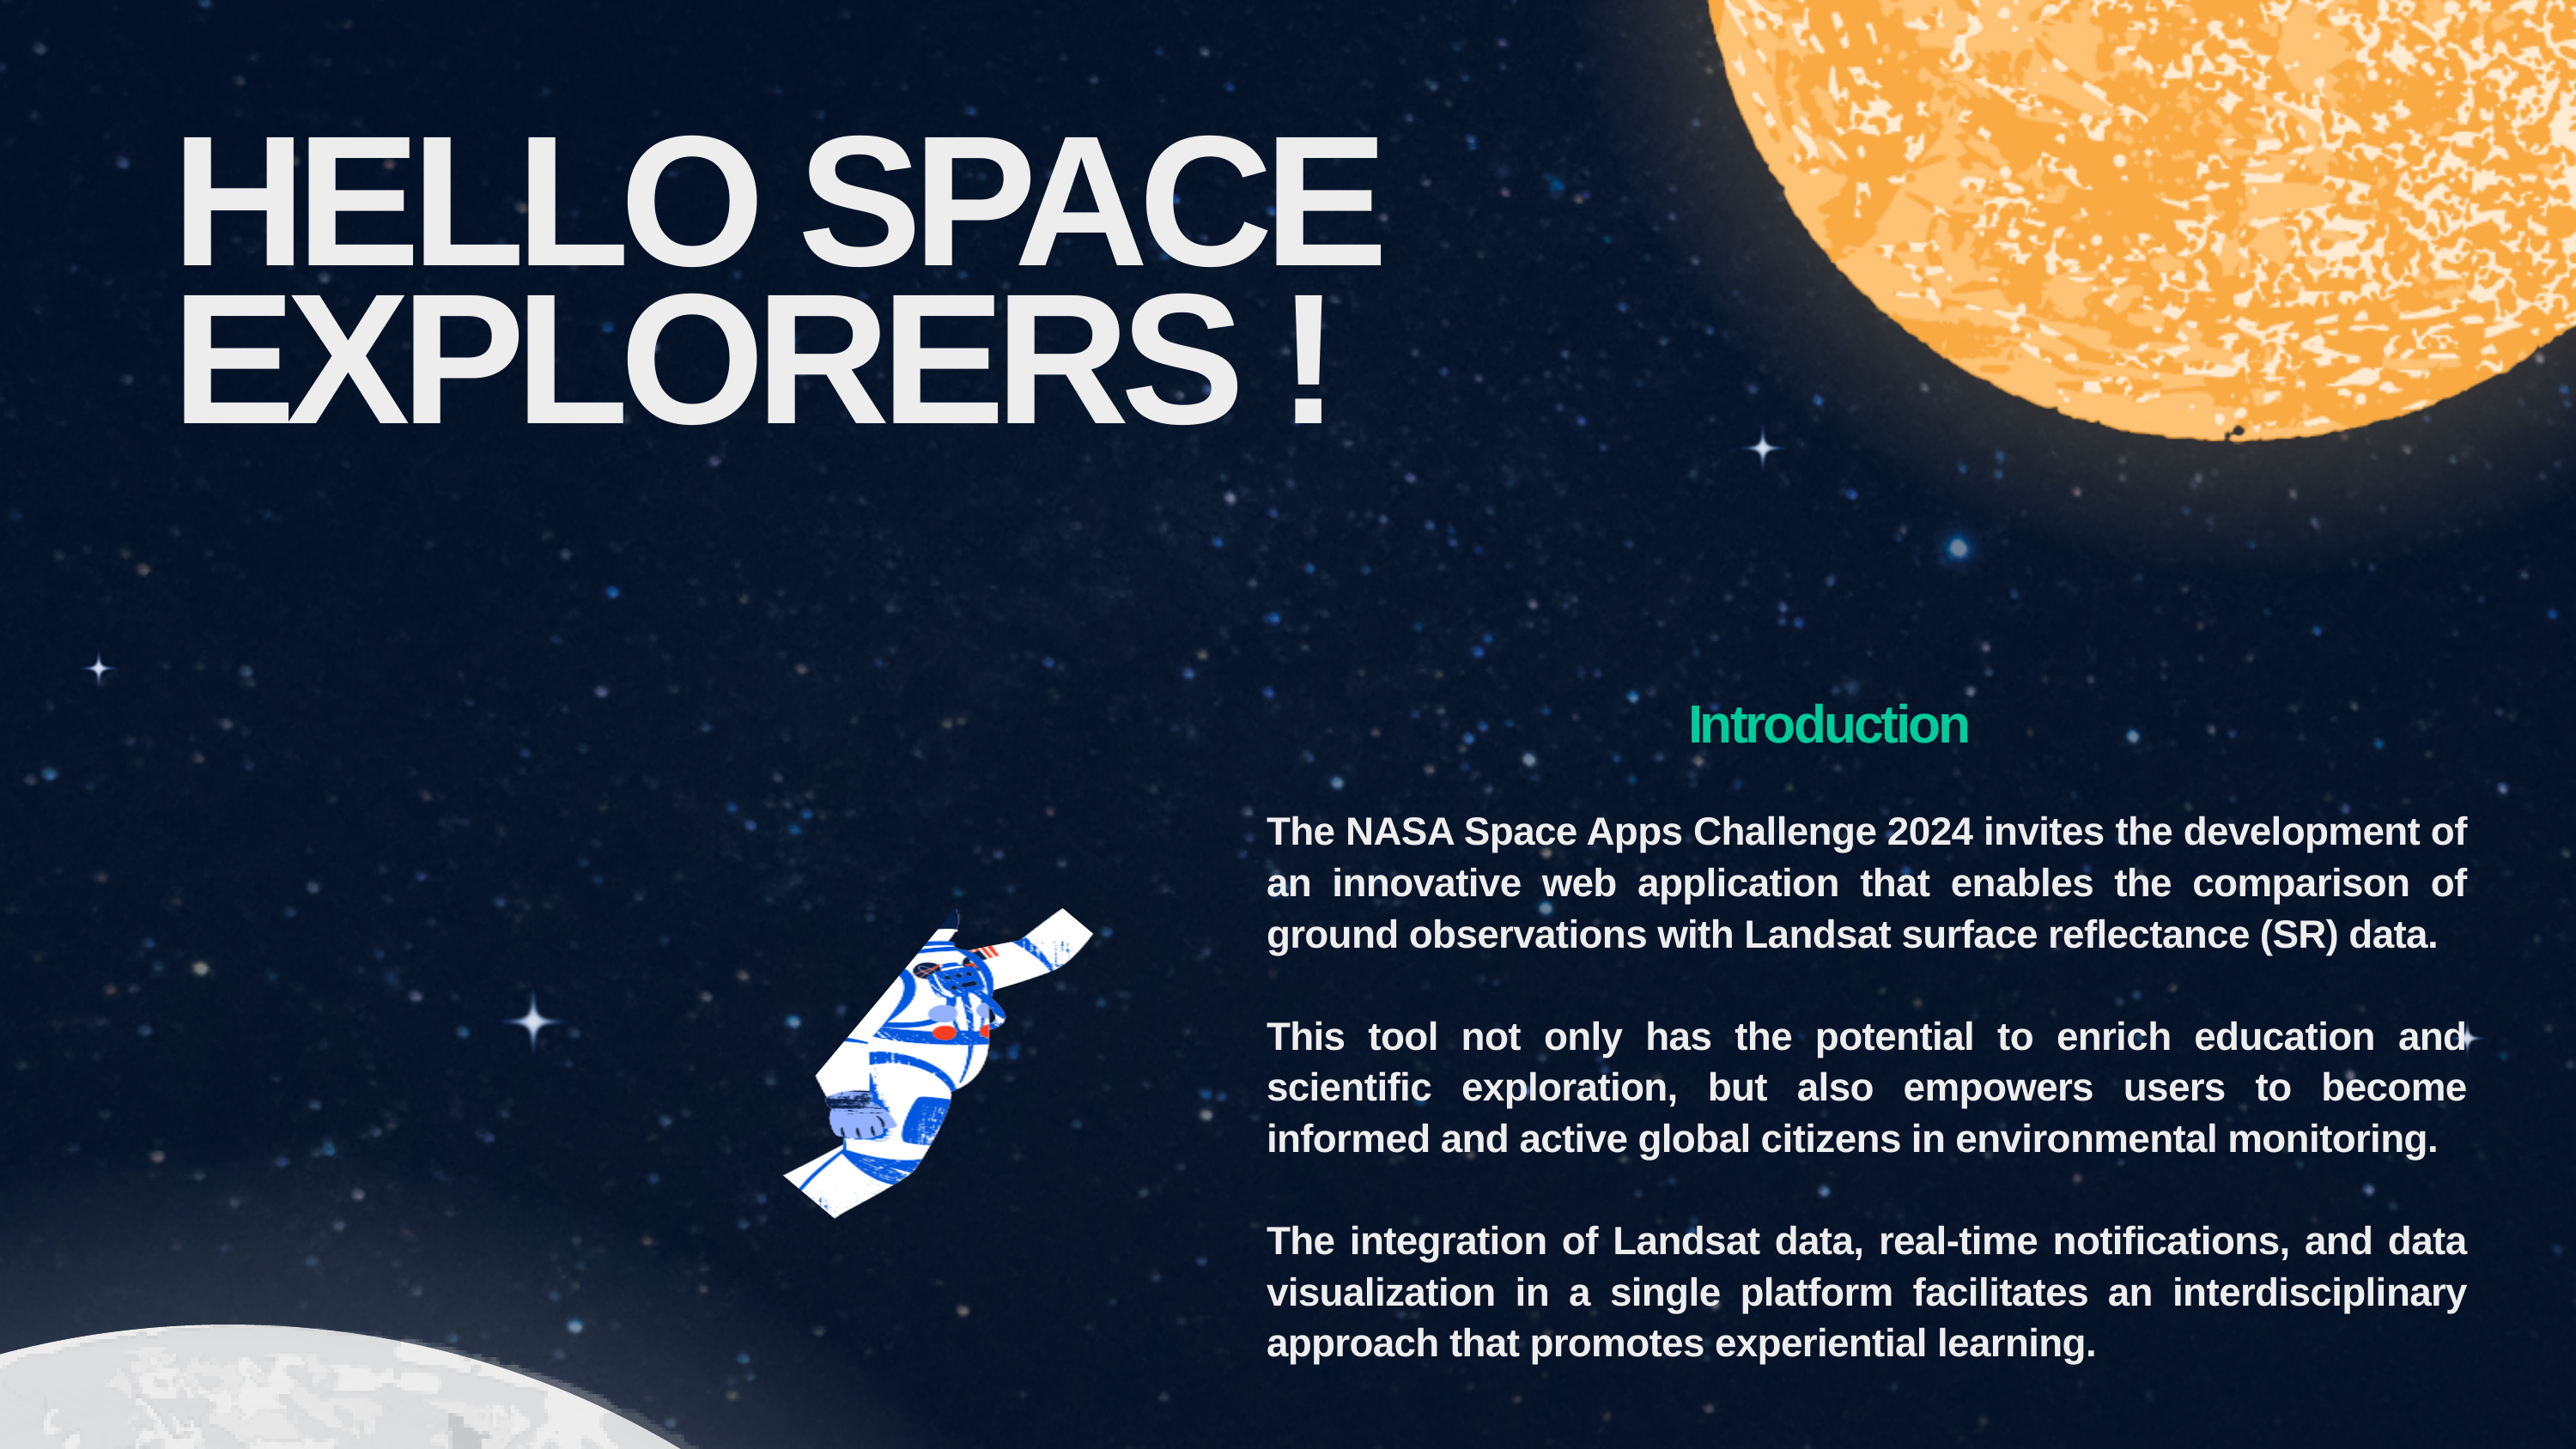

HELLO SPACE EXPLORERS !

Introduction
The NASA Space Apps Challenge 2024 invites the development of an innovative web application that enables the comparison of ground observations with Landsat surface reflectance (SR) data.

This tool not only has the potential to enrich education and scientific exploration, but also empowers users to become informed and active global citizens in environmental monitoring.

The integration of Landsat data, real-time notifications, and data visualization in a single platform facilitates an interdisciplinary approach that promotes experiential learning.